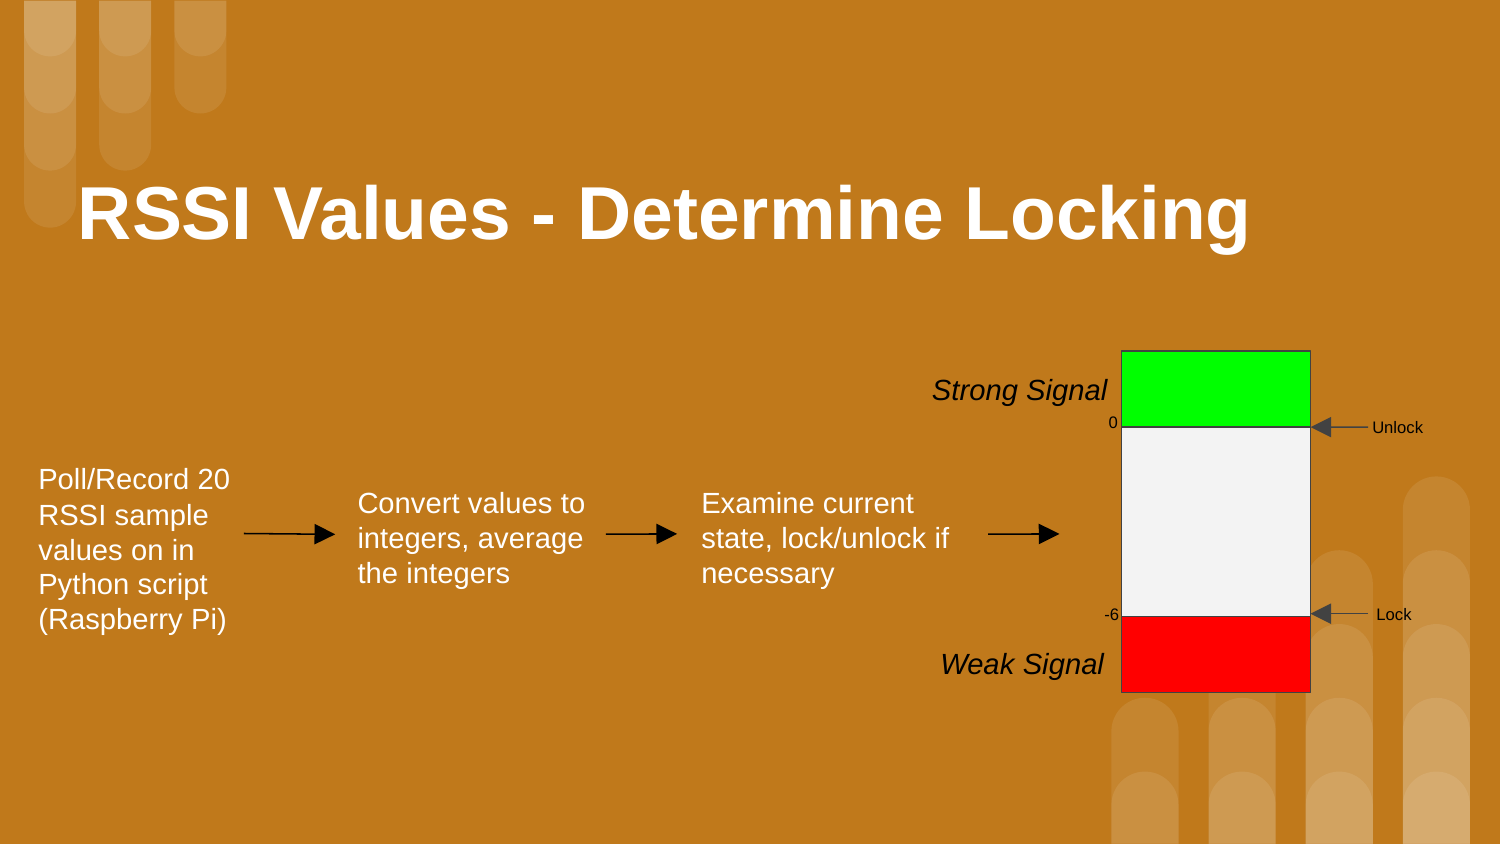

RSSI Values - Determine Locking

Strong Signal
0
Unlock

-6
Lock

Weak Signal
Poll/Record 20 RSSI sample values on in Python script (Raspberry Pi)
Examine current state, lock/unlock if necessary
Convert values to integers, average the integers